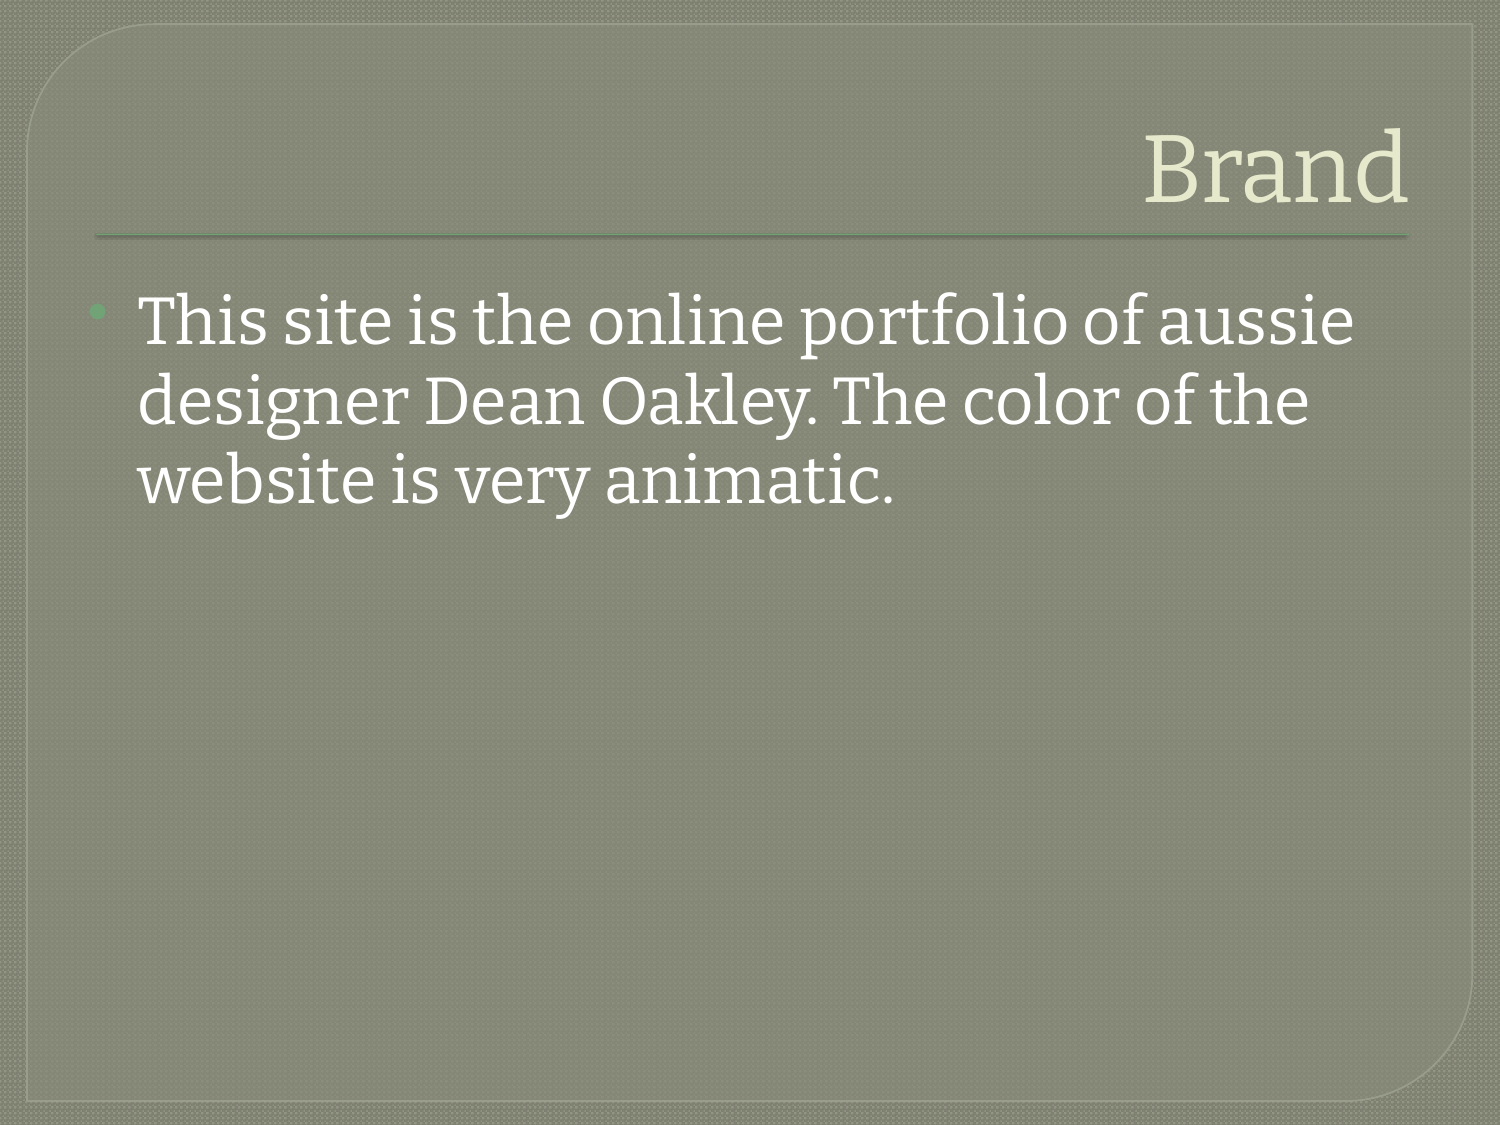

# Brand
This site is the online portfolio of aussie designer Dean Oakley. The color of the website is very animatic.